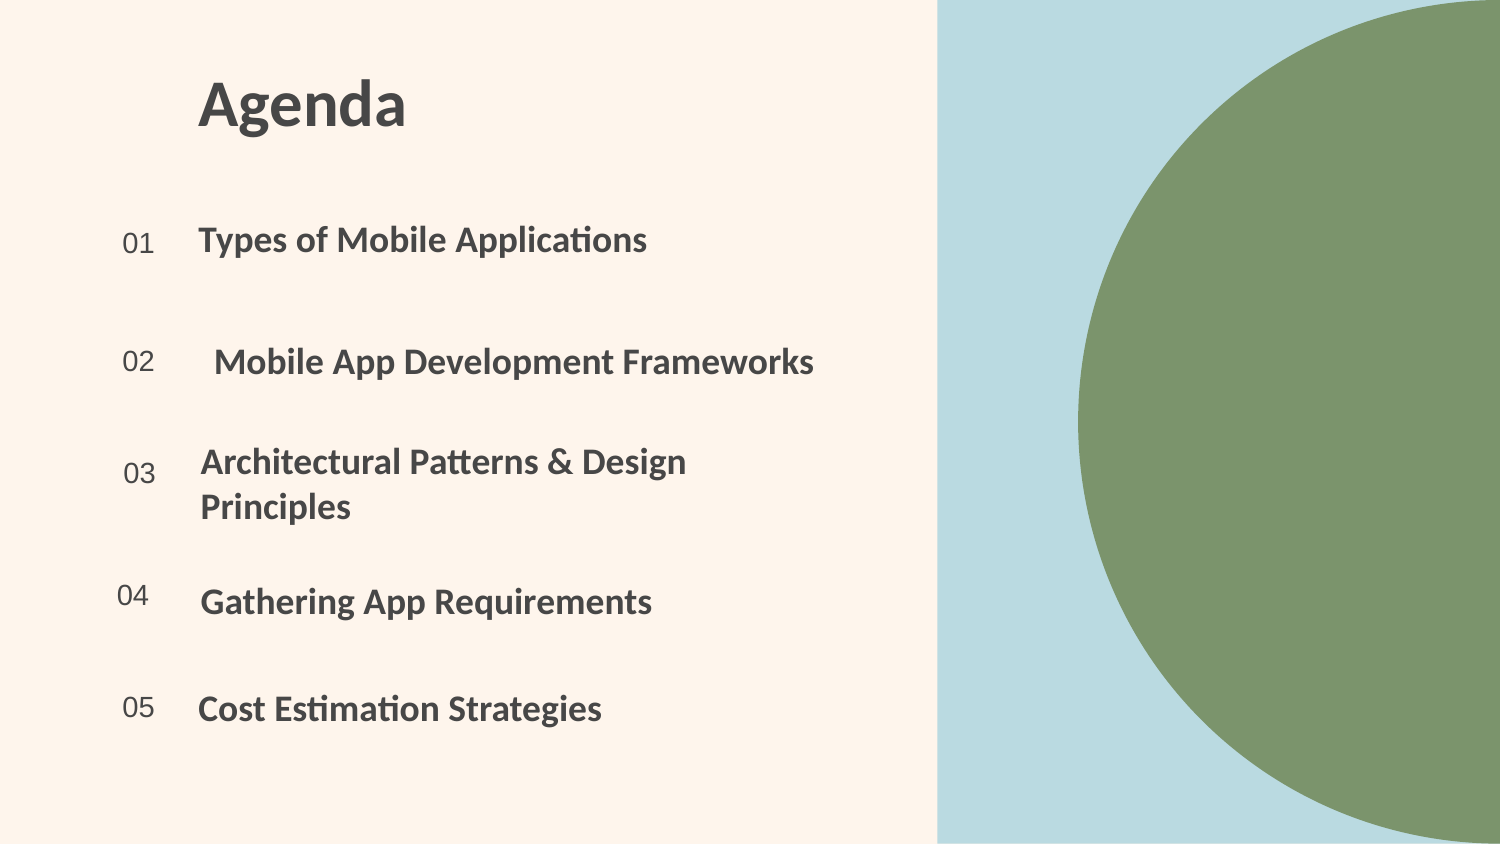

Agenda
Types of Mobile Applications
# 01
02
Mobile App Development Frameworks
03
Architectural Patterns & Design Principles
04
Gathering App Requirements
05
Cost Estimation Strategies